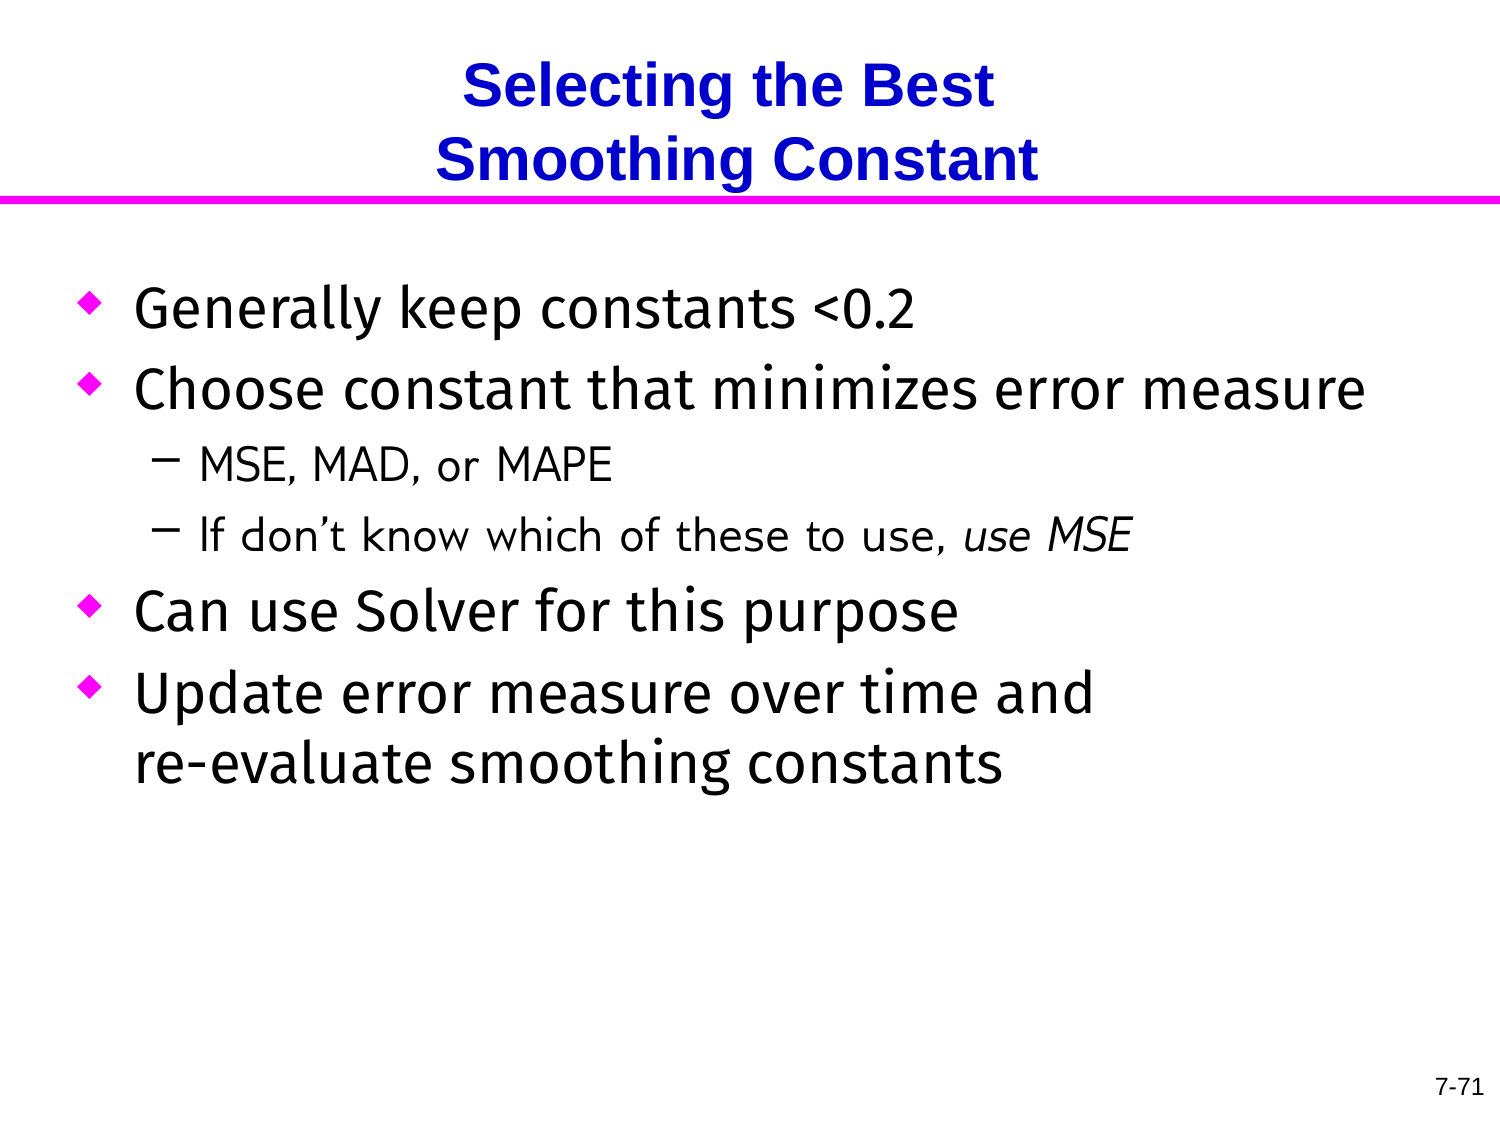

# Selecting the Best Smoothing Constant
Generally keep constants <0.2
Choose constant that minimizes error measure
MSE, MAD, or MAPE
If don’t know which of these to use, use MSE
Can use Solver for this purpose
Update error measure over time and
re-evaluate smoothing constants
7-71